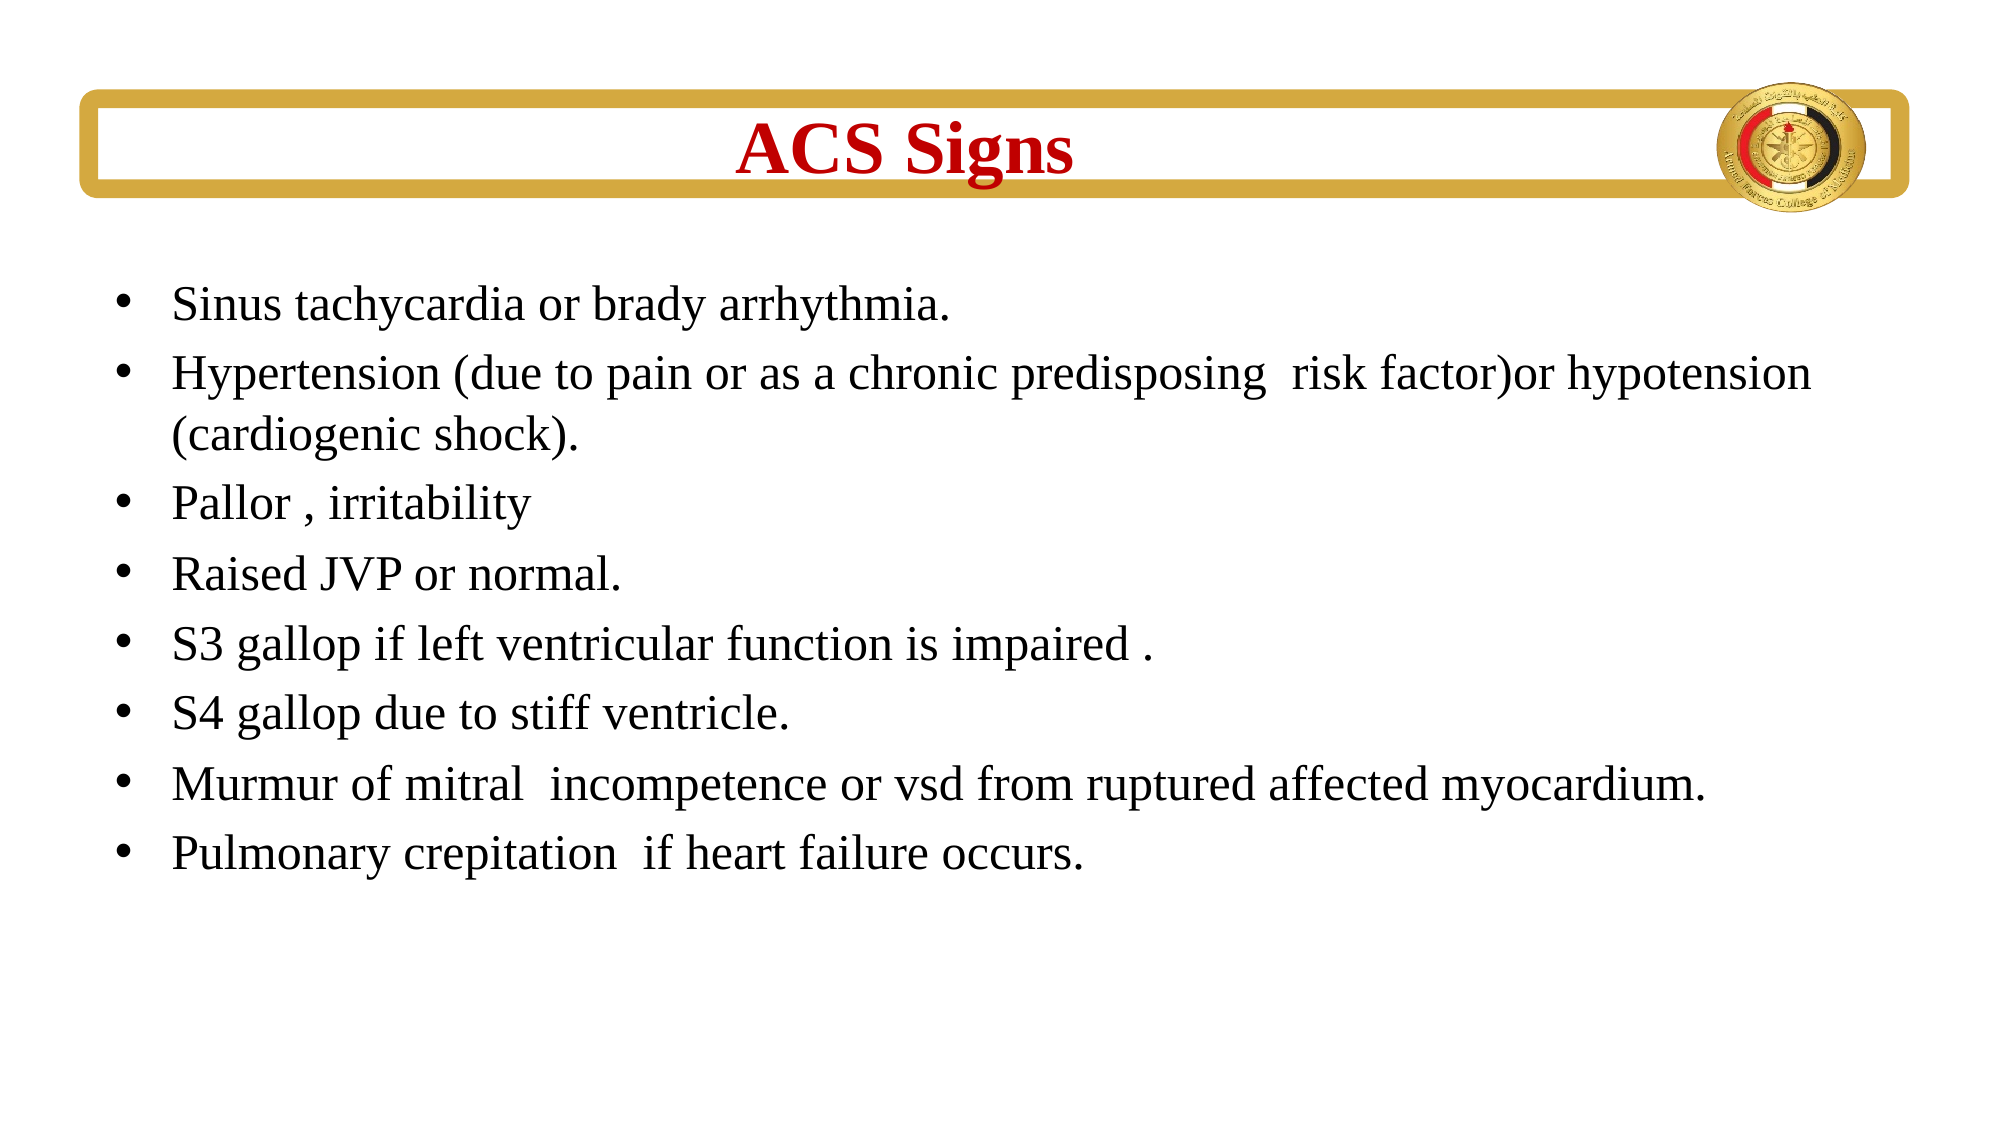

# ACS Signs
Sinus tachycardia or brady arrhythmia.
Hypertension (due to pain or as a chronic predisposing  risk factor)or hypotension (cardiogenic shock).
Pallor , irritability
Raised JVP or normal.
S3 gallop if left ventricular function is impaired .
S4 gallop due to stiff ventricle.
Murmur of mitral  incompetence or vsd from ruptured affected myocardium.
Pulmonary crepitation  if heart failure occurs.